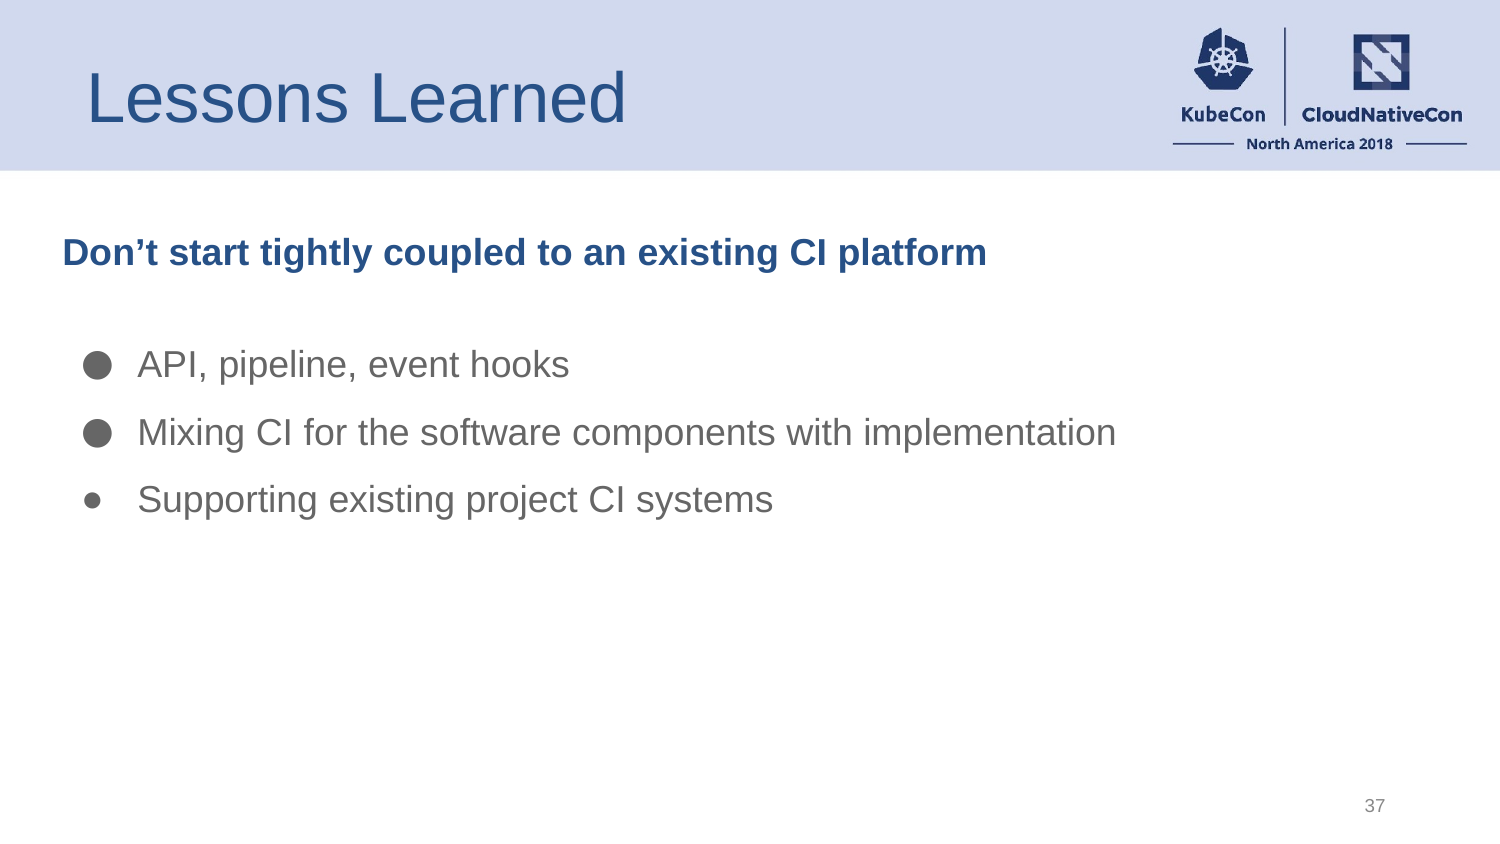

# Lessons Learned
Don’t start tightly coupled to an existing CI platform

API, pipeline, event hooks
Mixing CI for the software components with implementation
Supporting existing project CI systems

37